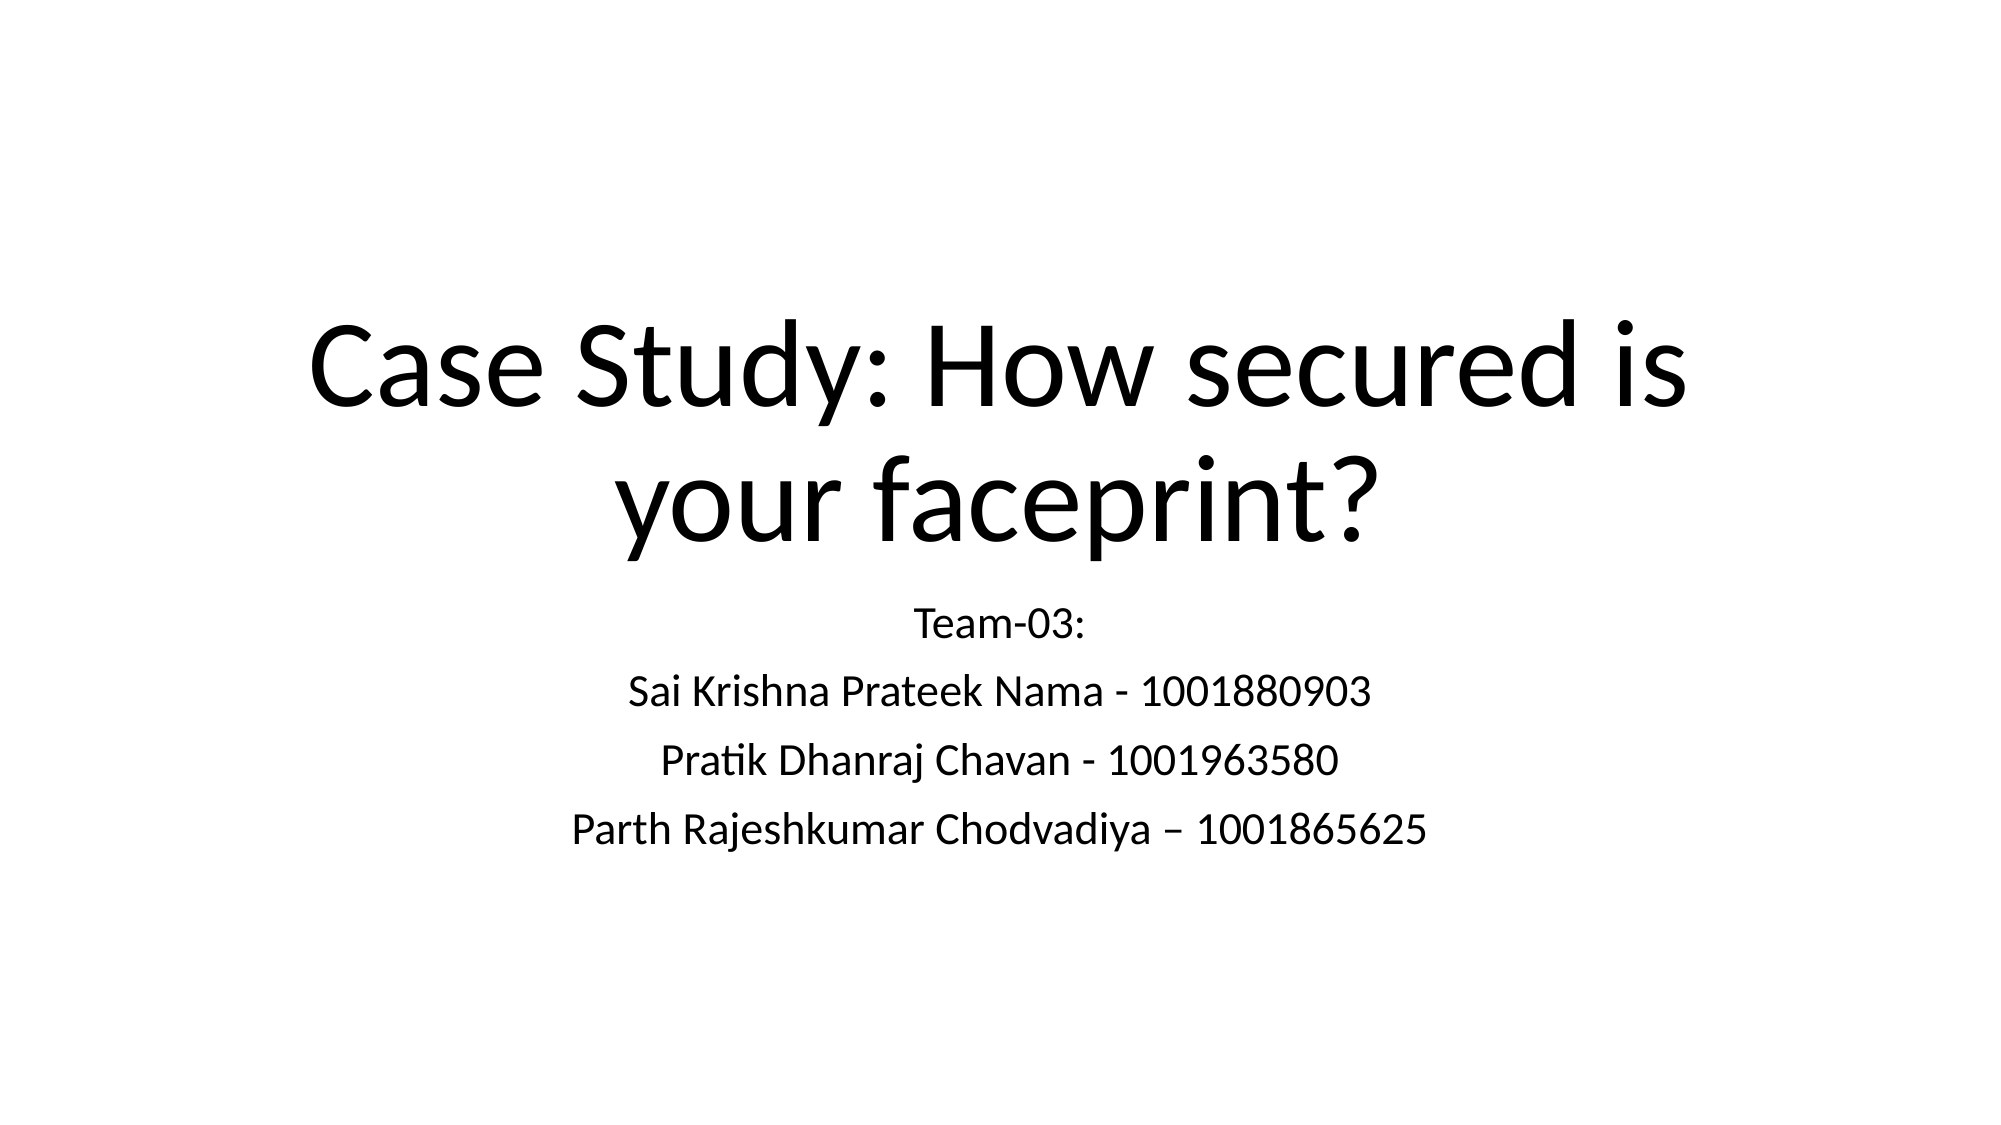

# Case Study: How secured is your faceprint?
Team-03:
Sai Krishna Prateek Nama - 1001880903
Pratik Dhanraj Chavan - 1001963580
Parth Rajeshkumar Chodvadiya – 1001865625